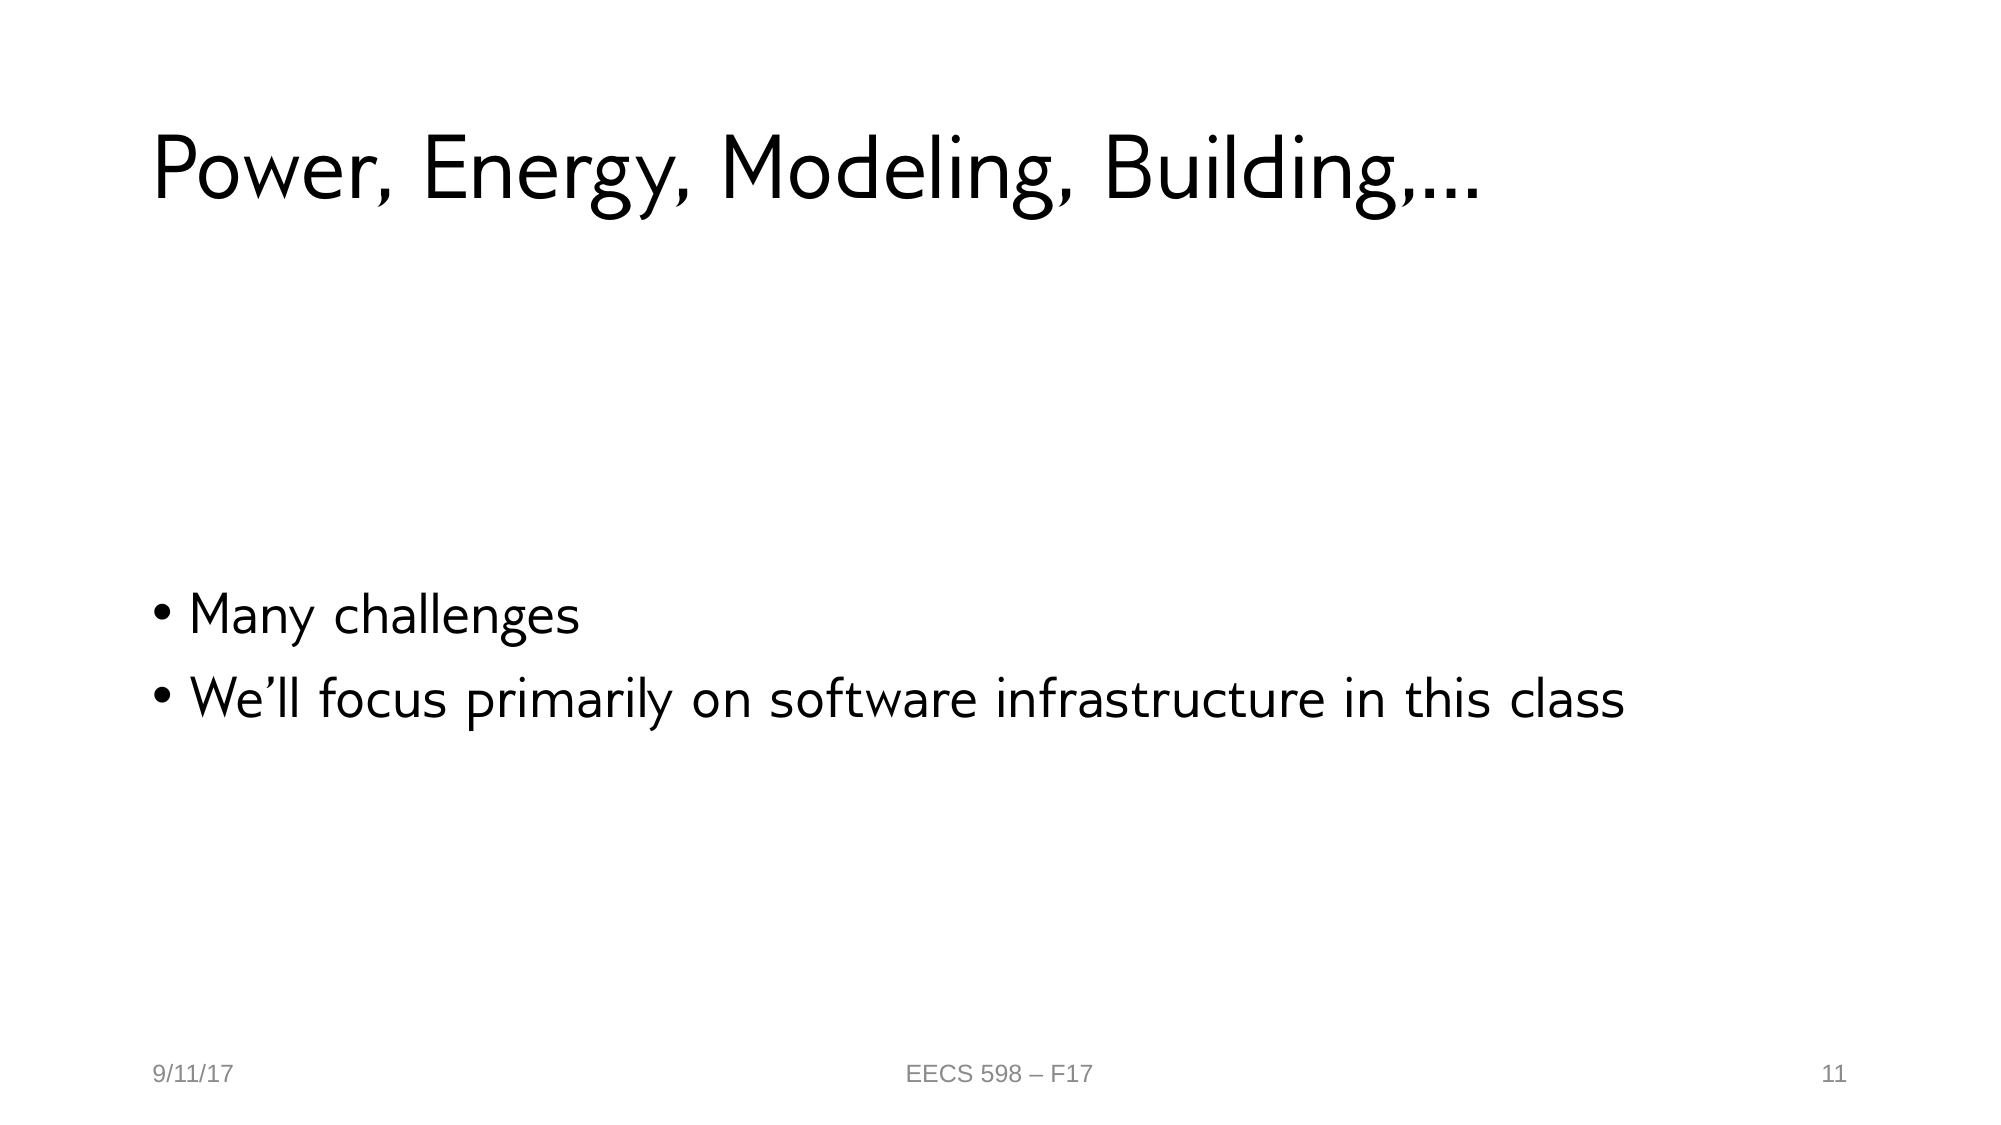

# Power, Energy, Modeling, Building,…
Many challenges
We’ll focus primarily on software infrastructure in this class
9/11/17
EECS 598 – F17
11